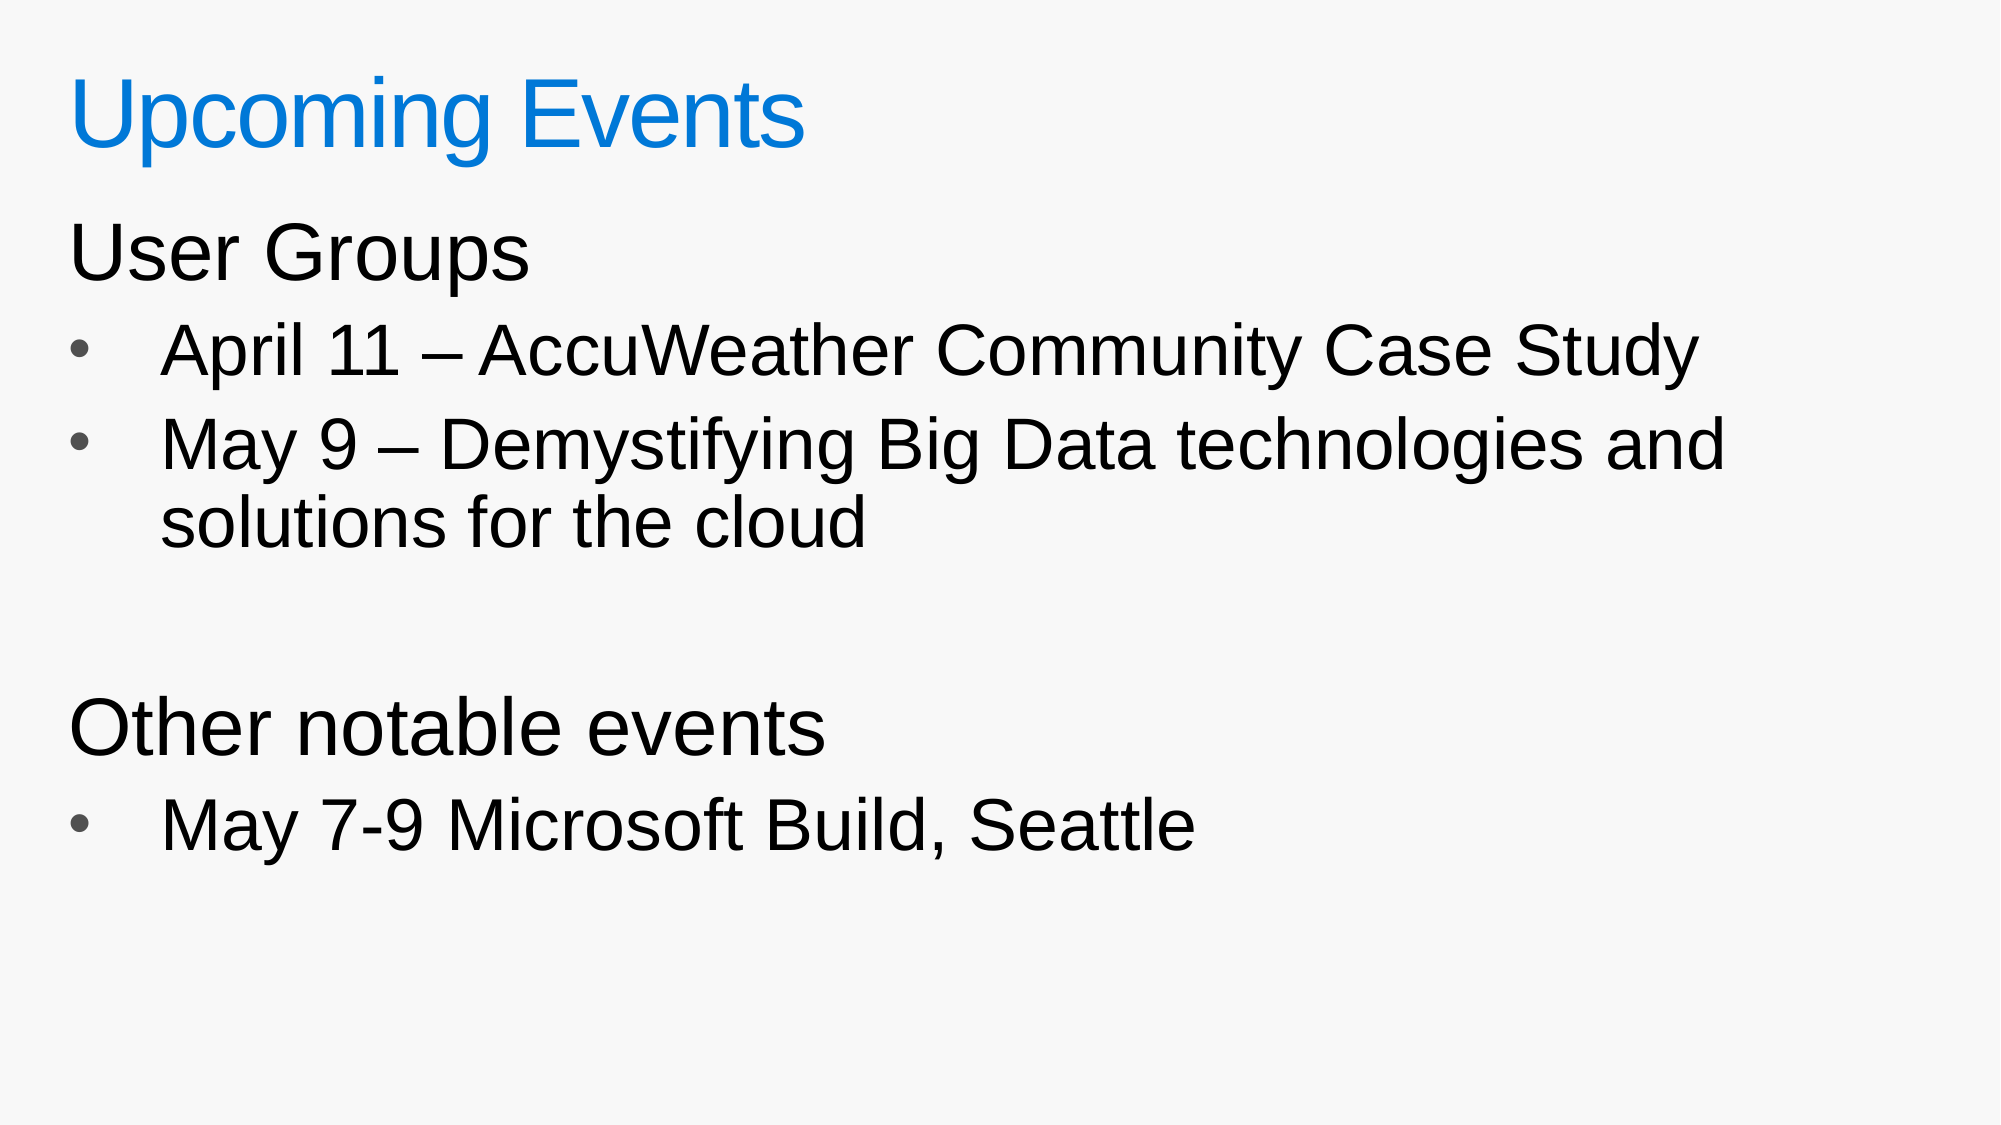

5
# Upcoming Events
User Groups
April 11 – AccuWeather Community Case Study
May 9 – Demystifying Big Data technologies and solutions for the cloud

Other notable events
May 7-9 Microsoft Build, Seattle